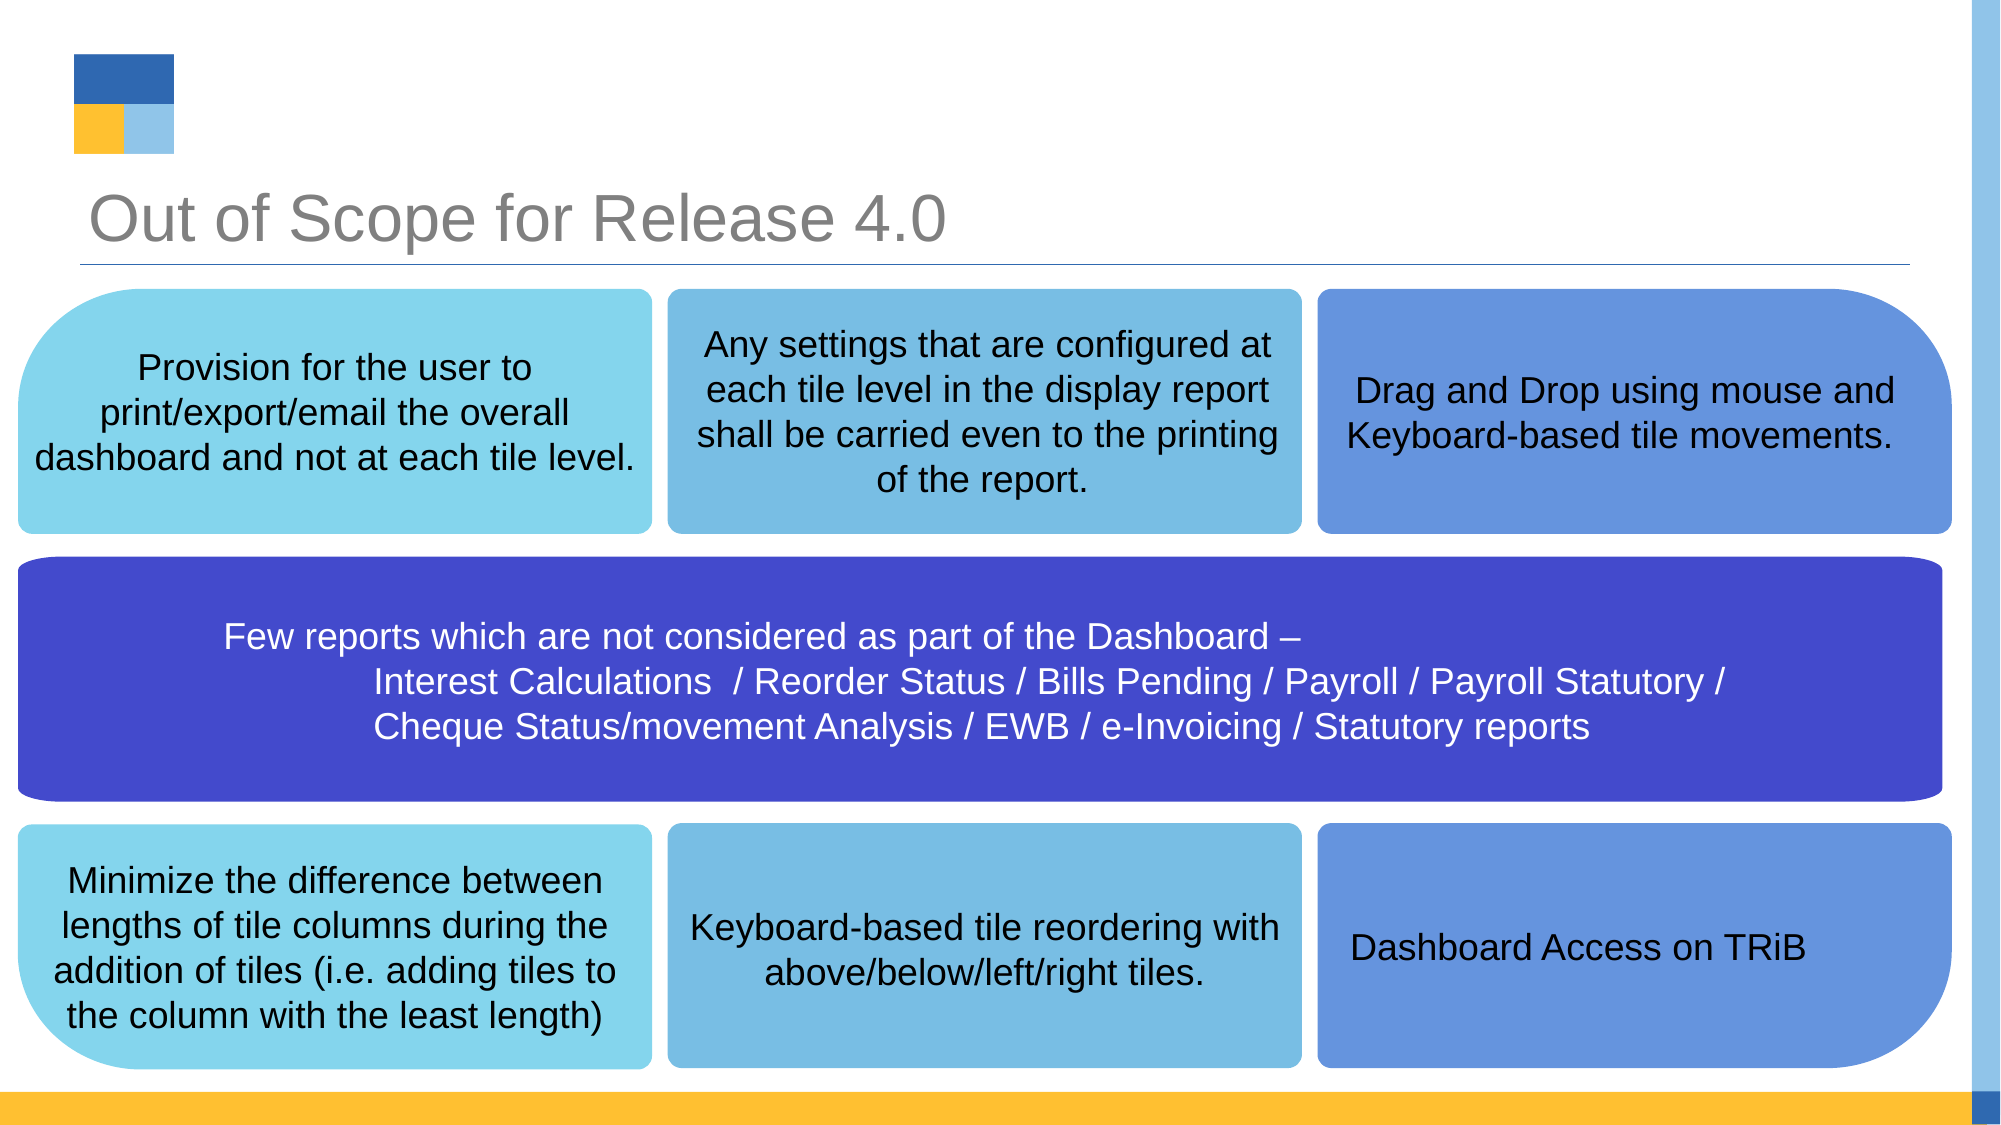

# Out of Scope for Release 4.0

Any settings that are configured at each tile level in the display report shall be carried even to the printing of the report.
Provision for the user to print/export/email the overall dashboard and not at each tile level.
Drag and Drop using mouse and Keyboard-based tile movements.

Few reports which are not considered as part of the Dashboard –
Interest Calculations  / Reorder Status / Bills Pending / Payroll / Payroll Statutory /
Cheque Status/movement Analysis / EWB / e-Invoicing / Statutory reports

Minimize the difference between lengths of tile columns during the addition of tiles (i.e. adding tiles to the column with the least length)
Keyboard-based tile reordering with above/below/left/right tiles.
Dashboard Access on TRiB